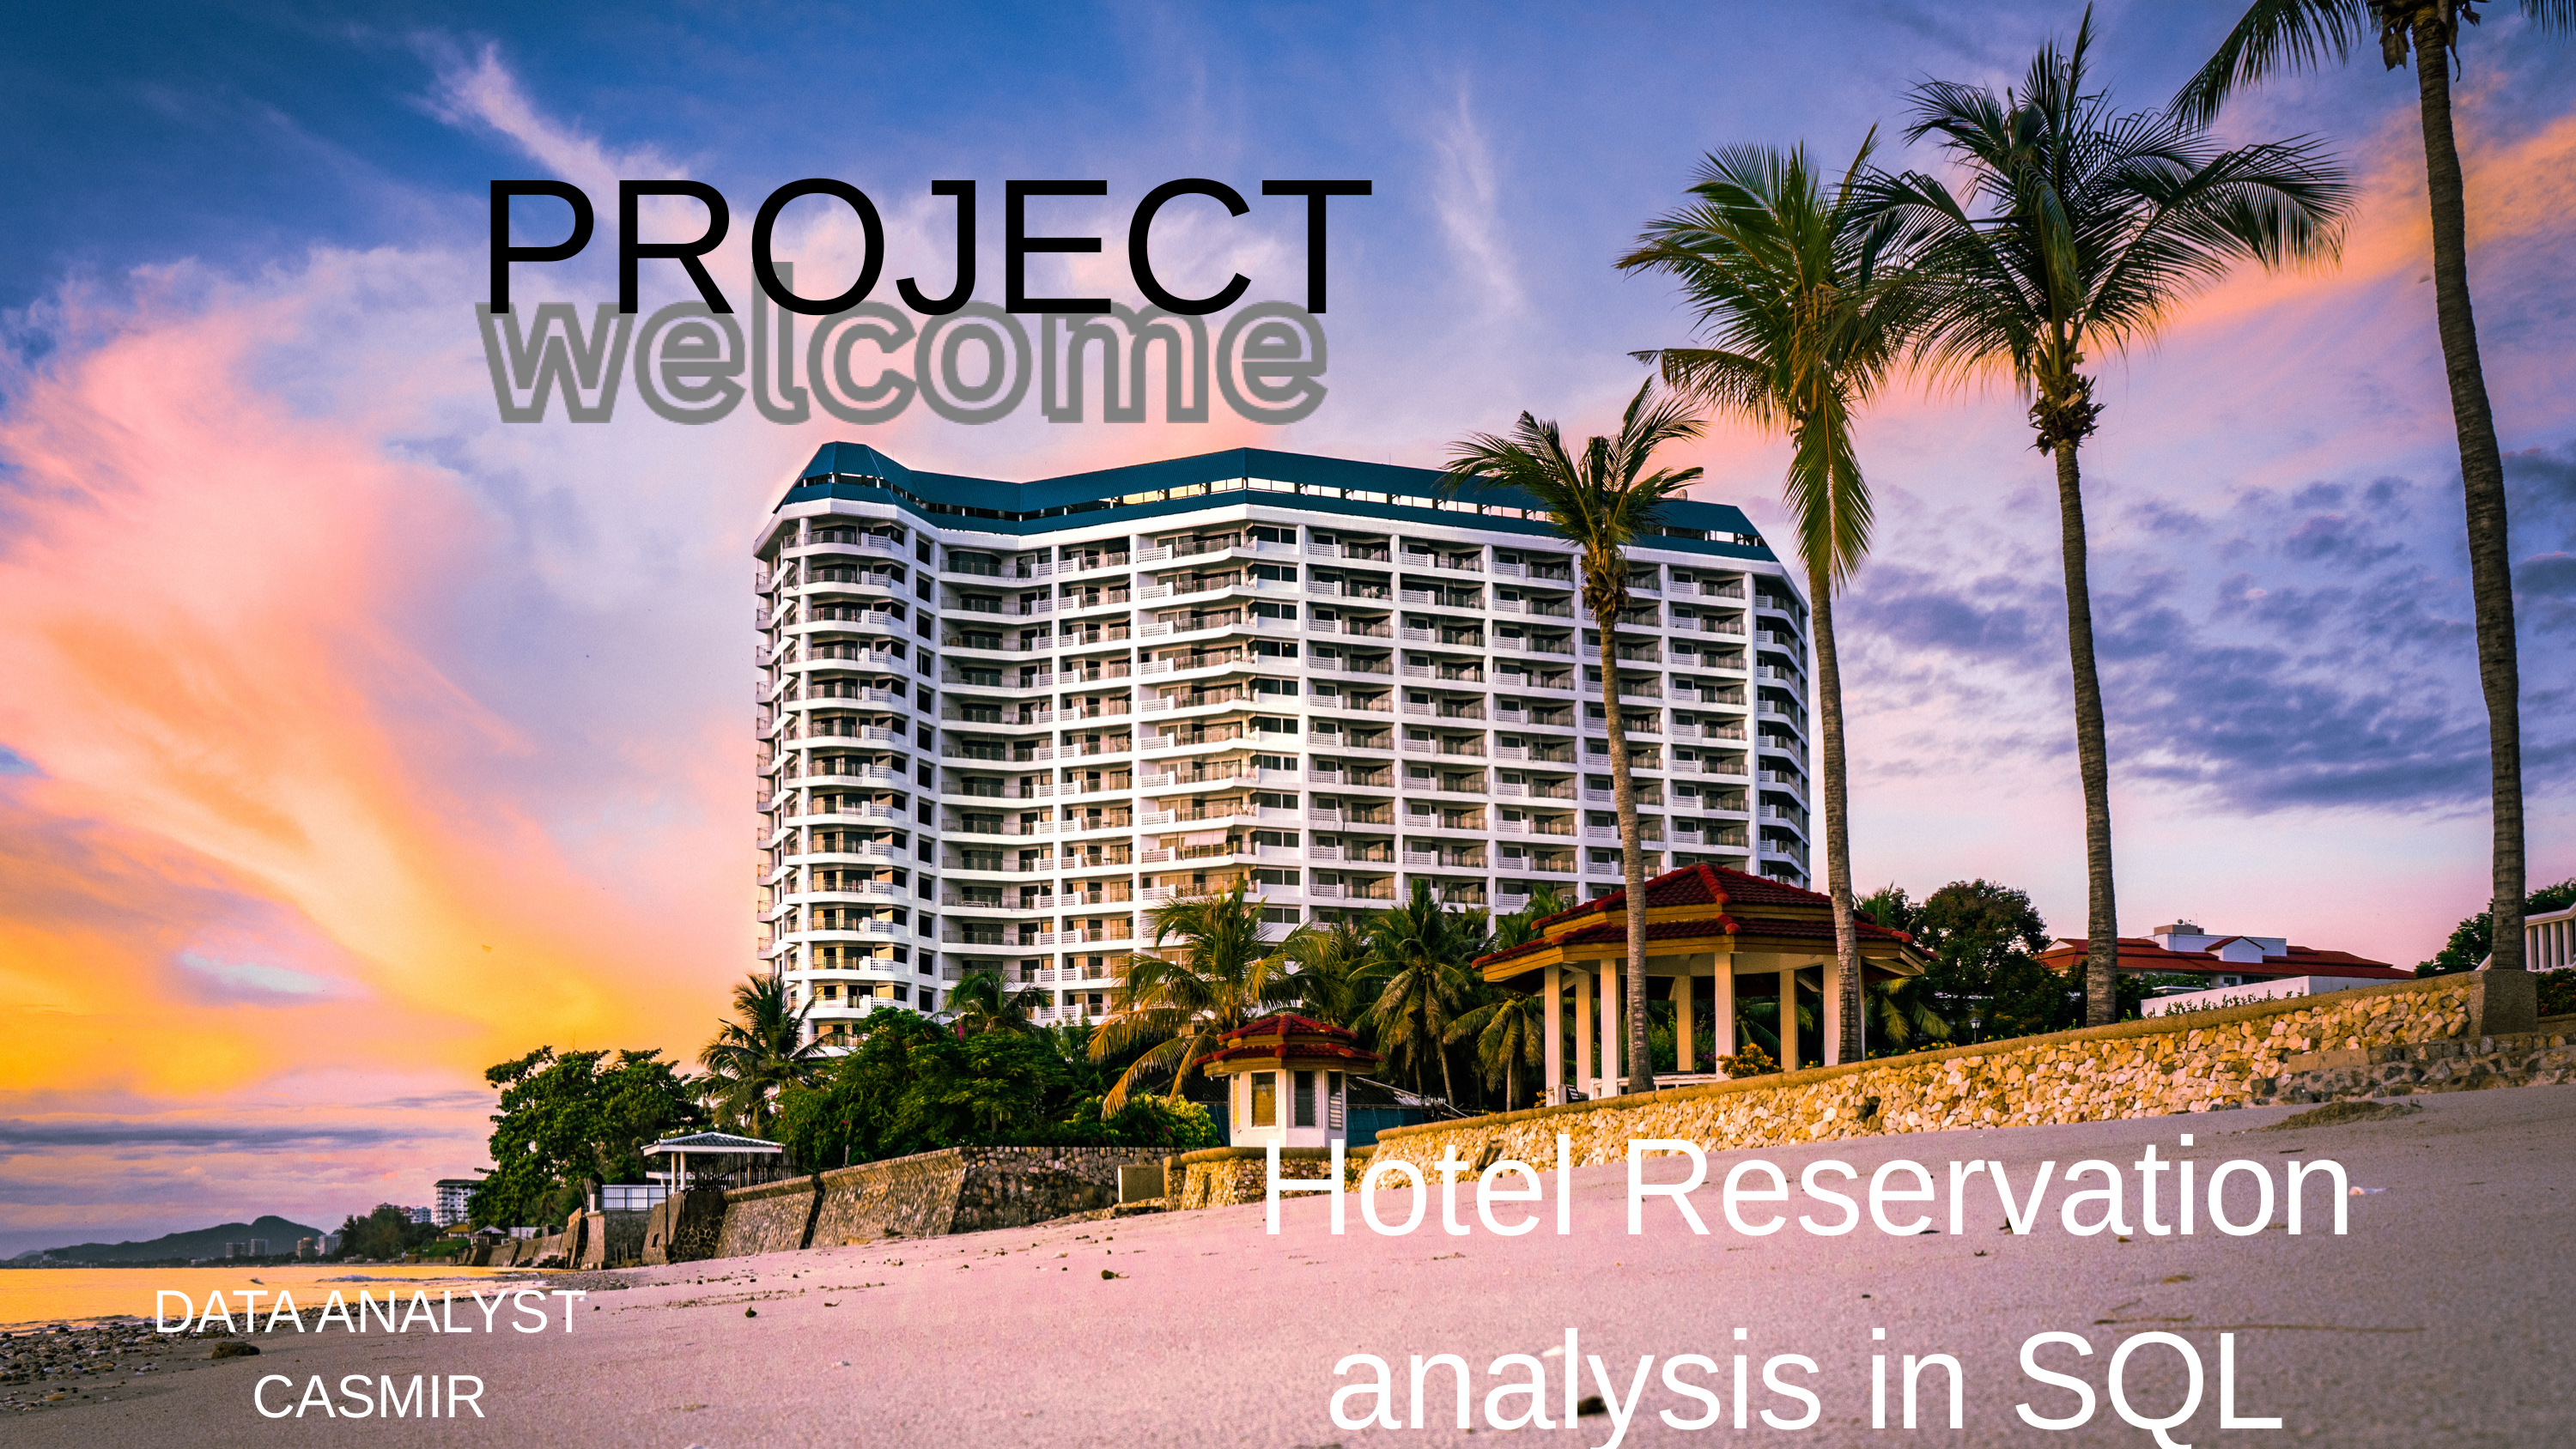

PROJECT

Hotel Reservation analysis in SQL
DATA ANALYST
CASMIR ORORI